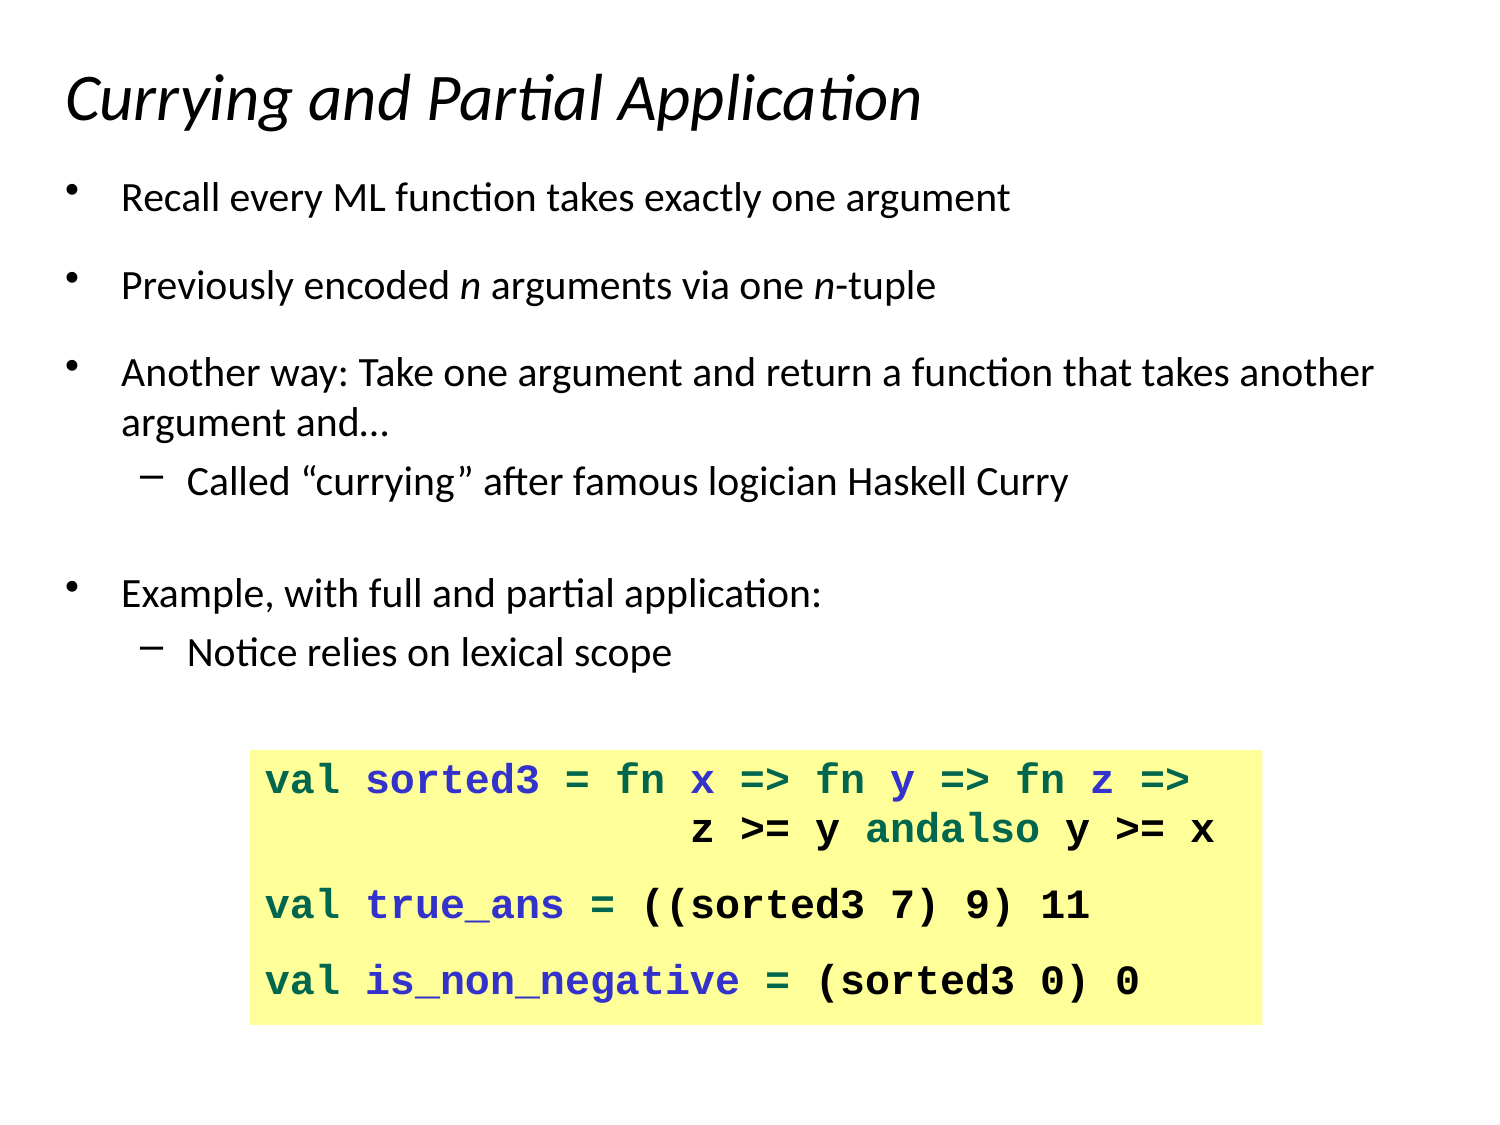

# Currying and Partial Application
Recall every ML function takes exactly one argument

Previously encoded n arguments via one n-tuple

Another way: Take one argument and return a function that takes another argument and…
Called “currying” after famous logician Haskell Curry

Example, with full and partial application:
Notice relies on lexical scope
val sorted3 = fn x => fn y => fn z =>
                 z >= y andalso y >= x

val true_ans = ((sorted3 7) 9) 11

val is_non_negative = (sorted3 0) 0